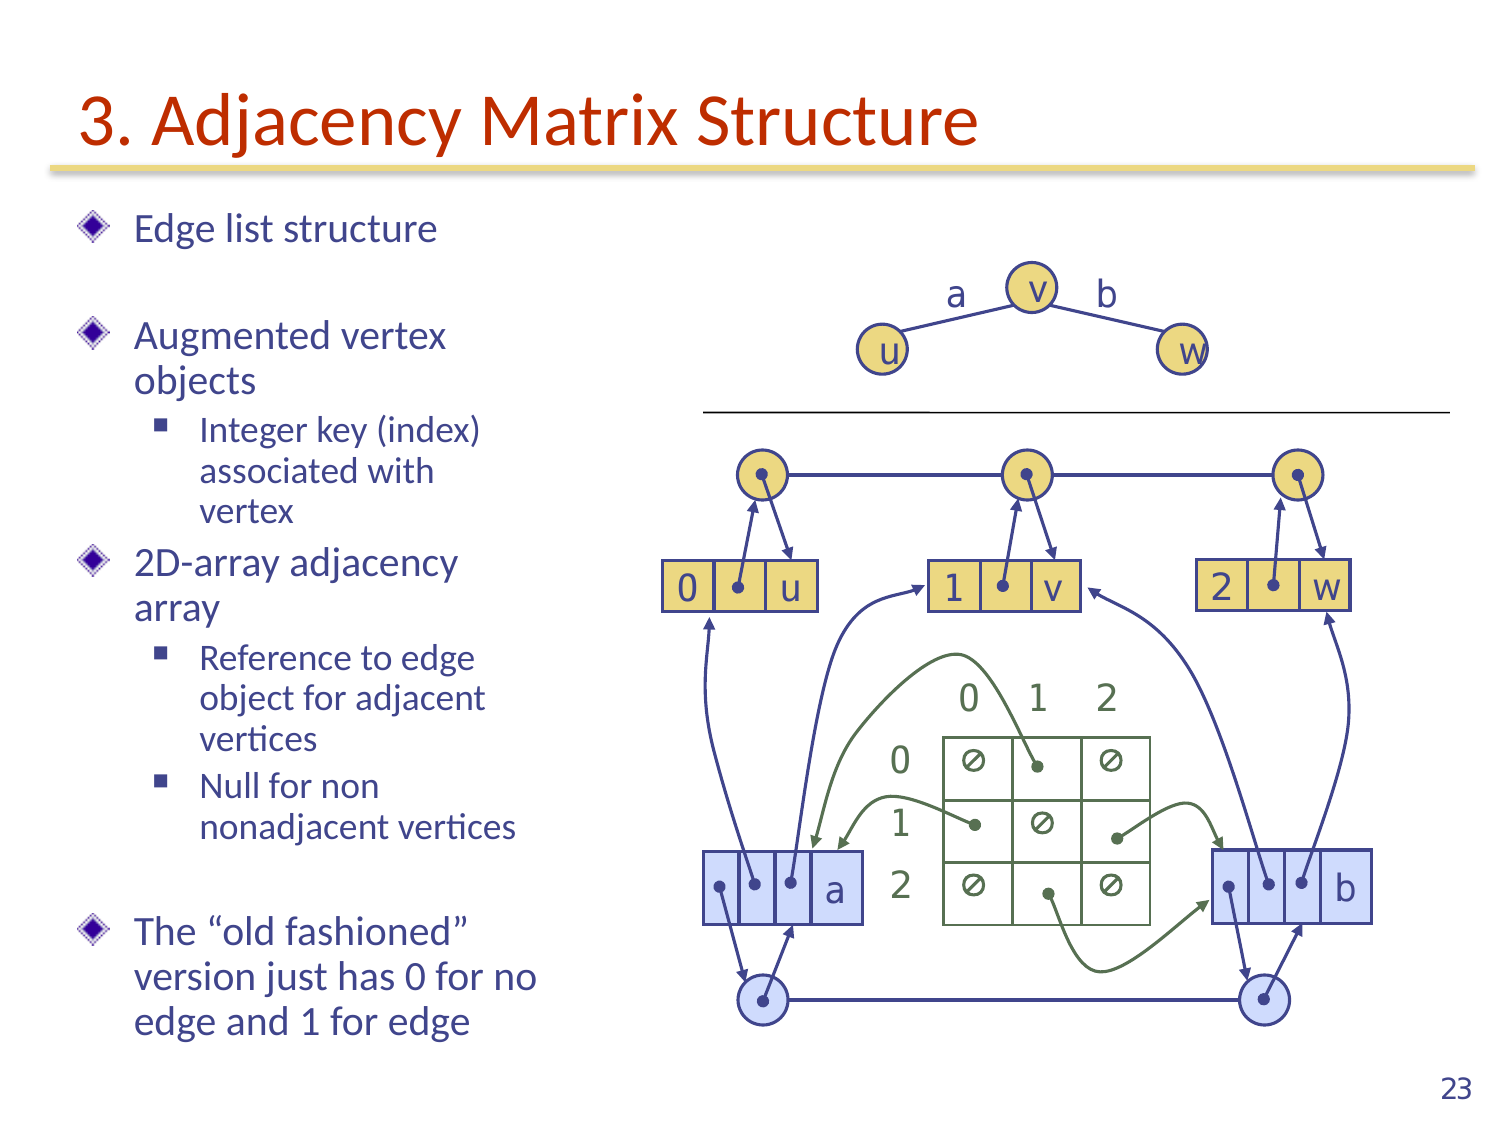

# 3. Adjacency Matrix Structure
Edge list structure

Augmented vertex objects
Integer key (index) associated with vertex
2D-array adjacency array
Reference to edge object for adjacent vertices
Null for non nonadjacent vertices

The “old fashioned” version just has 0 for no edge and 1 for edge

a
v
b
u
w

2

w
0

u
1

v

|  | 0 | 1 | 2 |
| --- | --- | --- | --- |
| 0 | ∅ |  | ∅ |
| 1 |  | ∅ |  |
| 2 | ∅ |  | ∅ |

b

a

23